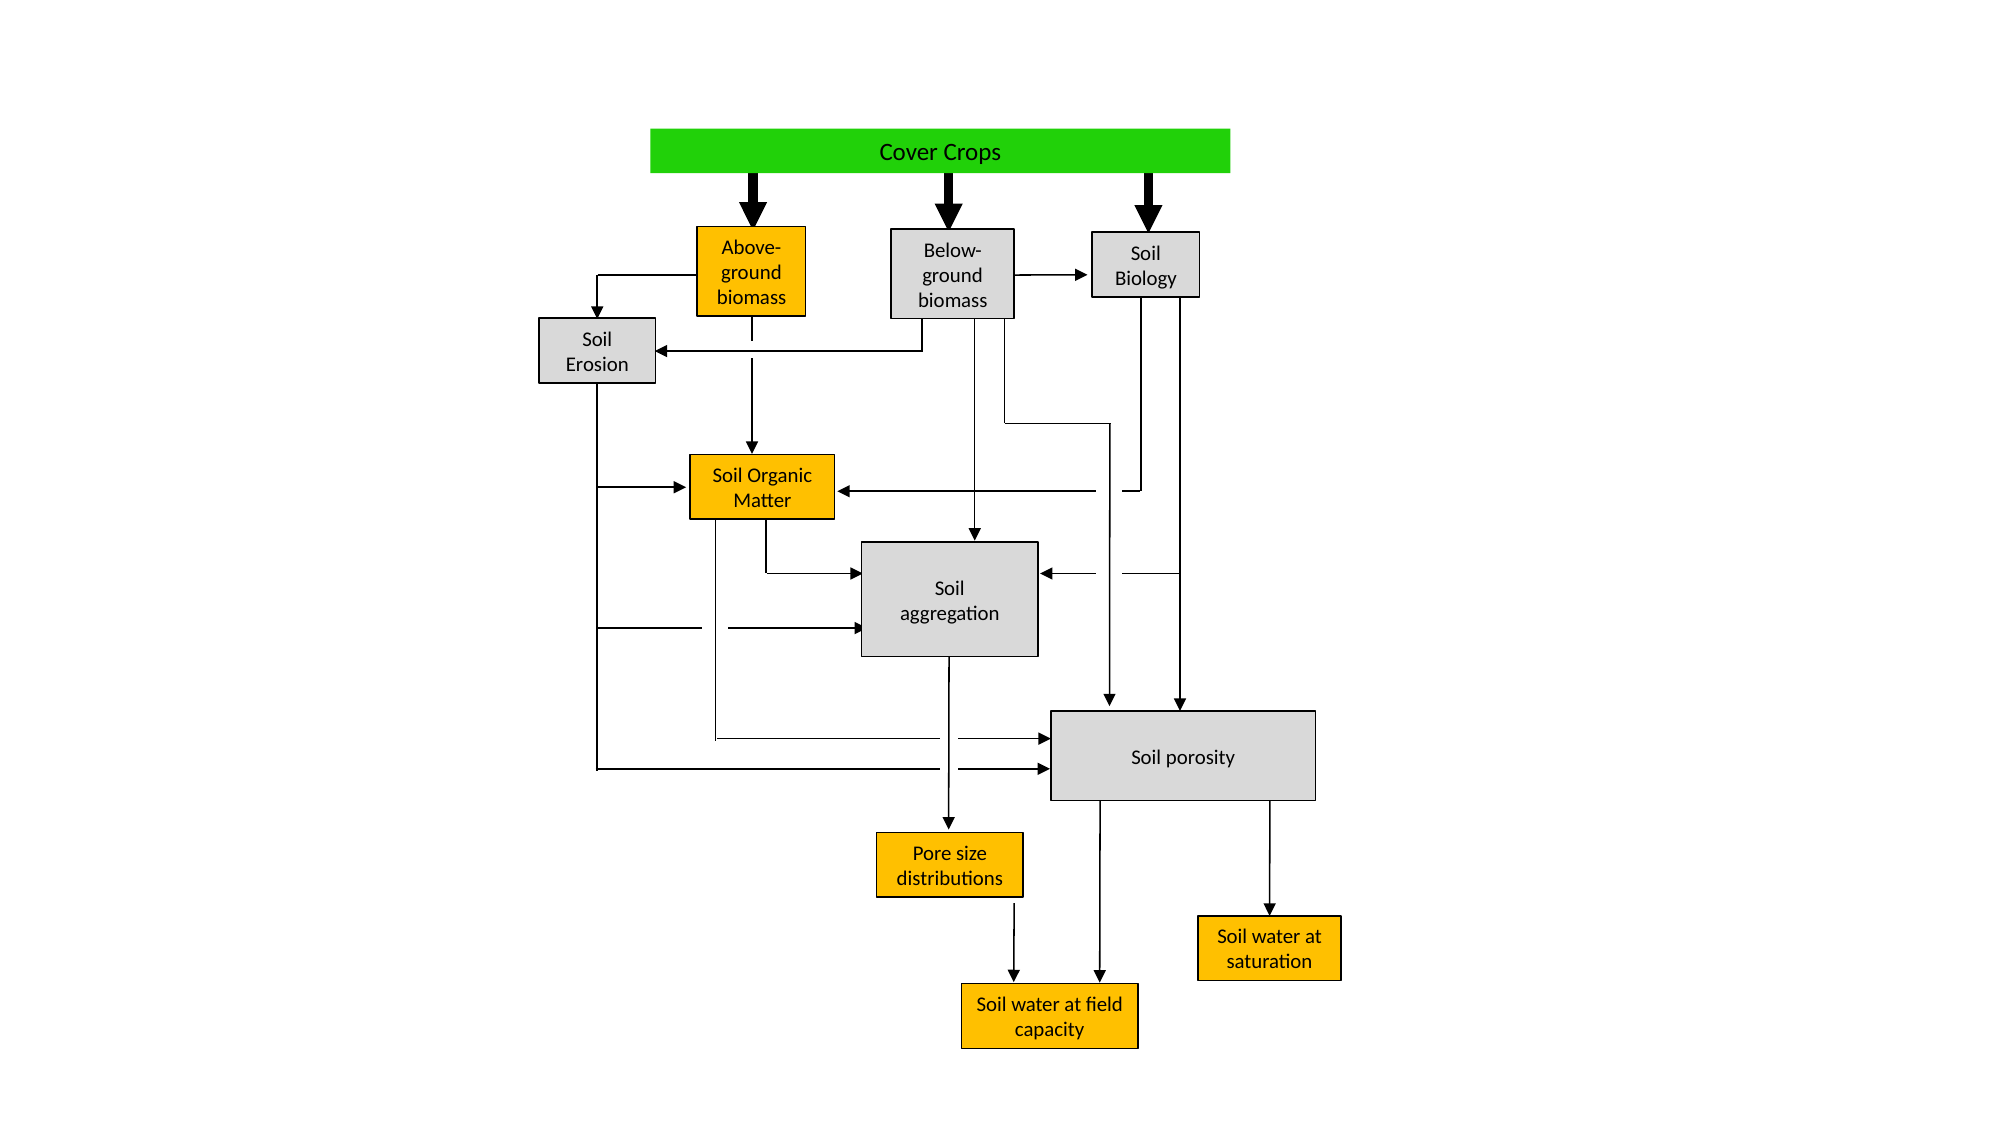

Cover Crops
Above-ground biomass
Below-ground biomass
Soil Biology
Soil Erosion

Soil Organic Matter

Soil
aggregation

Soil porosity

Pore size distributions
Soil water at saturation
Soil water at field capacity